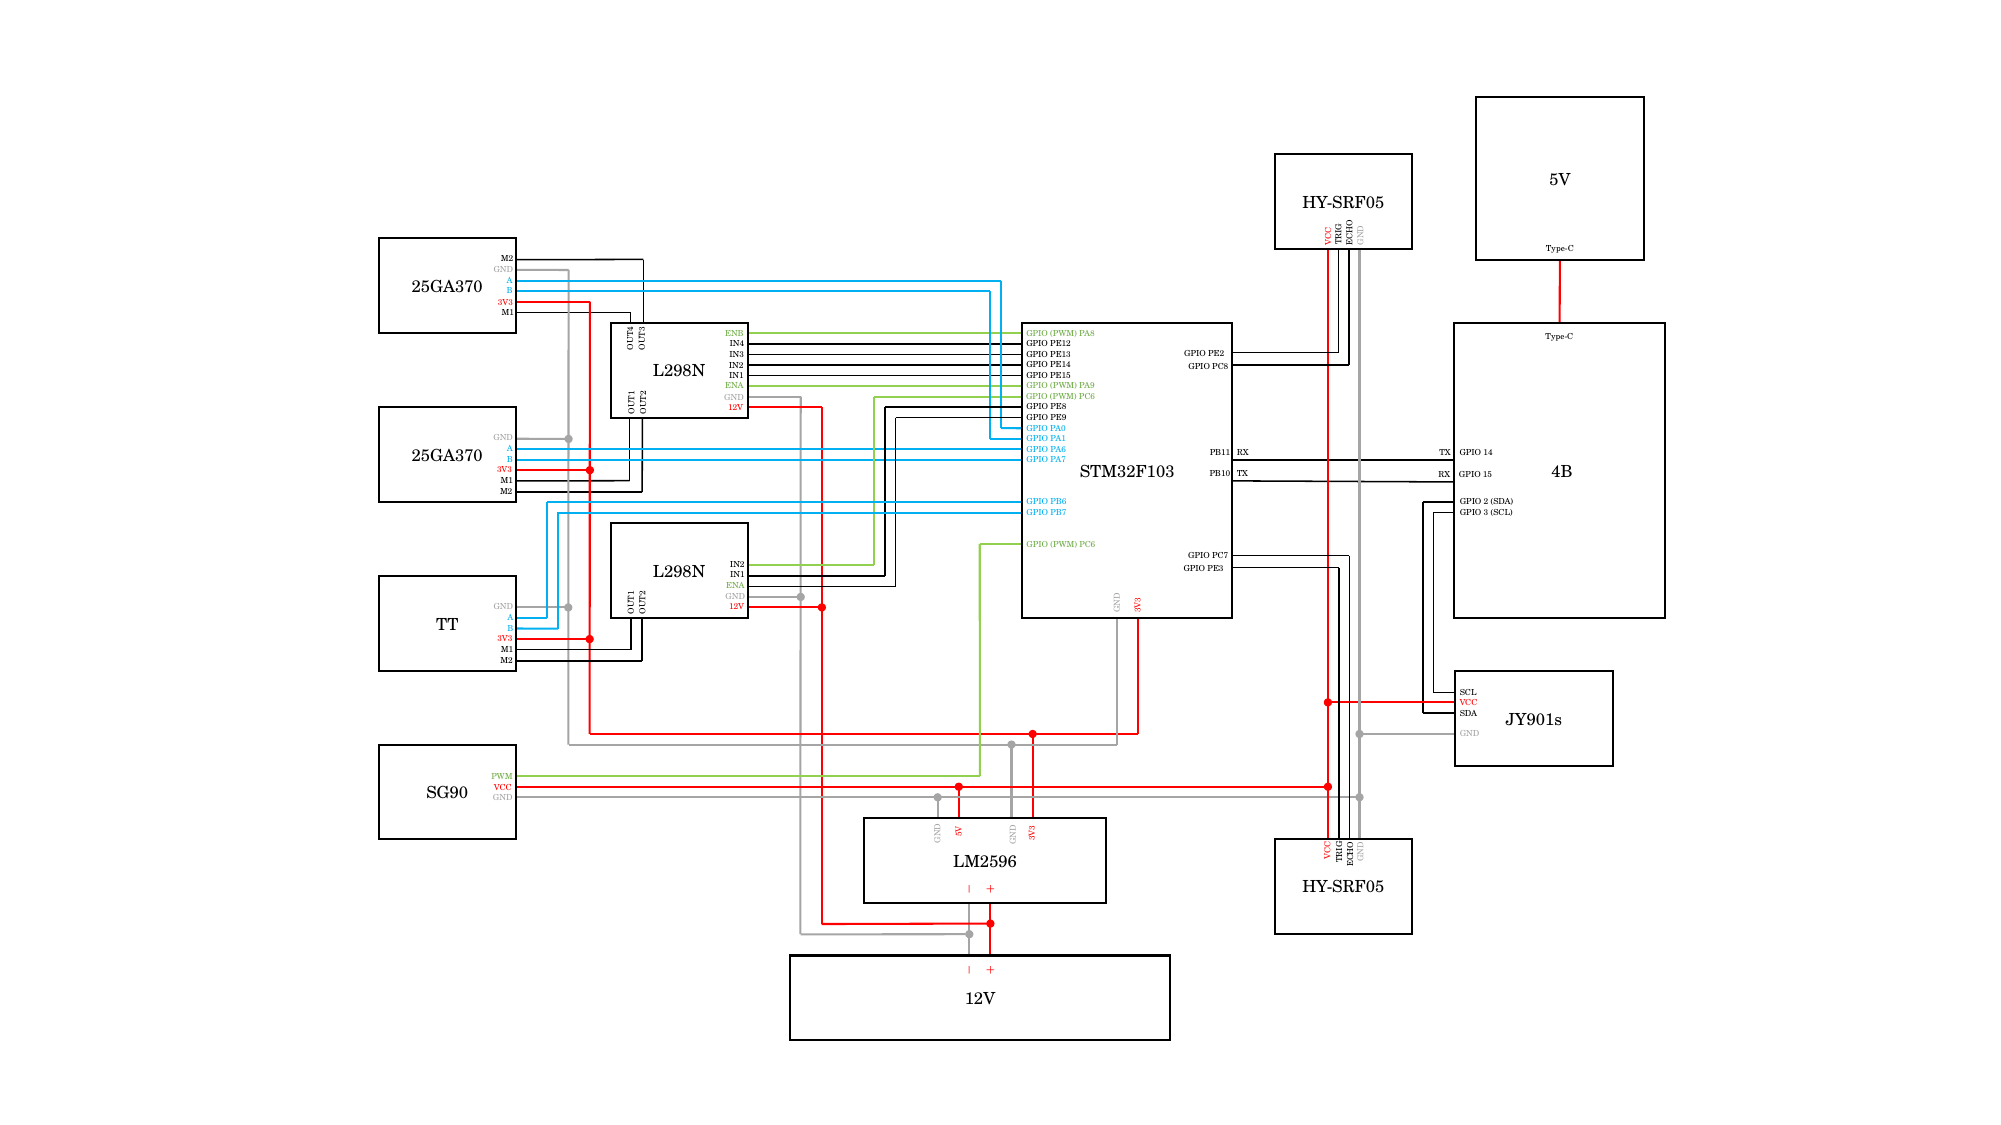

5V
HY-SRF05
TRIG
ECHO
VCC
GND
Type-C
25GA370
M2
GND
A
B
3V3
M1
OUT4
GPIO (PWM) PA8
ENB
OUT3
L298N
STM32F103
 4B
Type-C
IN4
GPIO PE12
GPIO PE2
GPIO PE13
IN3
GPIO PE14
IN2
GPIO PC8
GPIO PE15
IN1
GPIO (PWM) PA9
ENA
GPIO (PWM) PC6
OUT1
GND
OUT2
GPIO PE8
12V
GPIO PE9
25GA370
GPIO PA0
GND
GPIO PA1
A
GPIO PA6
PB11   RX
TX    GPIO 14
B
GPIO PA7
3V3
PB10   TX
RX    GPIO 15
M1
M2
GPIO 2 (SDA)
GPIO PB6
GPIO PB7
GPIO 3 (SCL)
L298N
GPIO (PWM) PC6
GPIO PC7
IN2
GPIO PE3
IN1
ENA
TT
GND
GND
OUT1
OUT2
3V3
GND
12V
A
B
3V3
M1
M2
JY901s
SCL
VCC
SDA
GND
SG90
PWM
VCC
GND
LM2596
3V3
5V
GND
GND
HY-SRF05
VCC
GND
TRIG
ECHO
－
＋
12V
－
＋